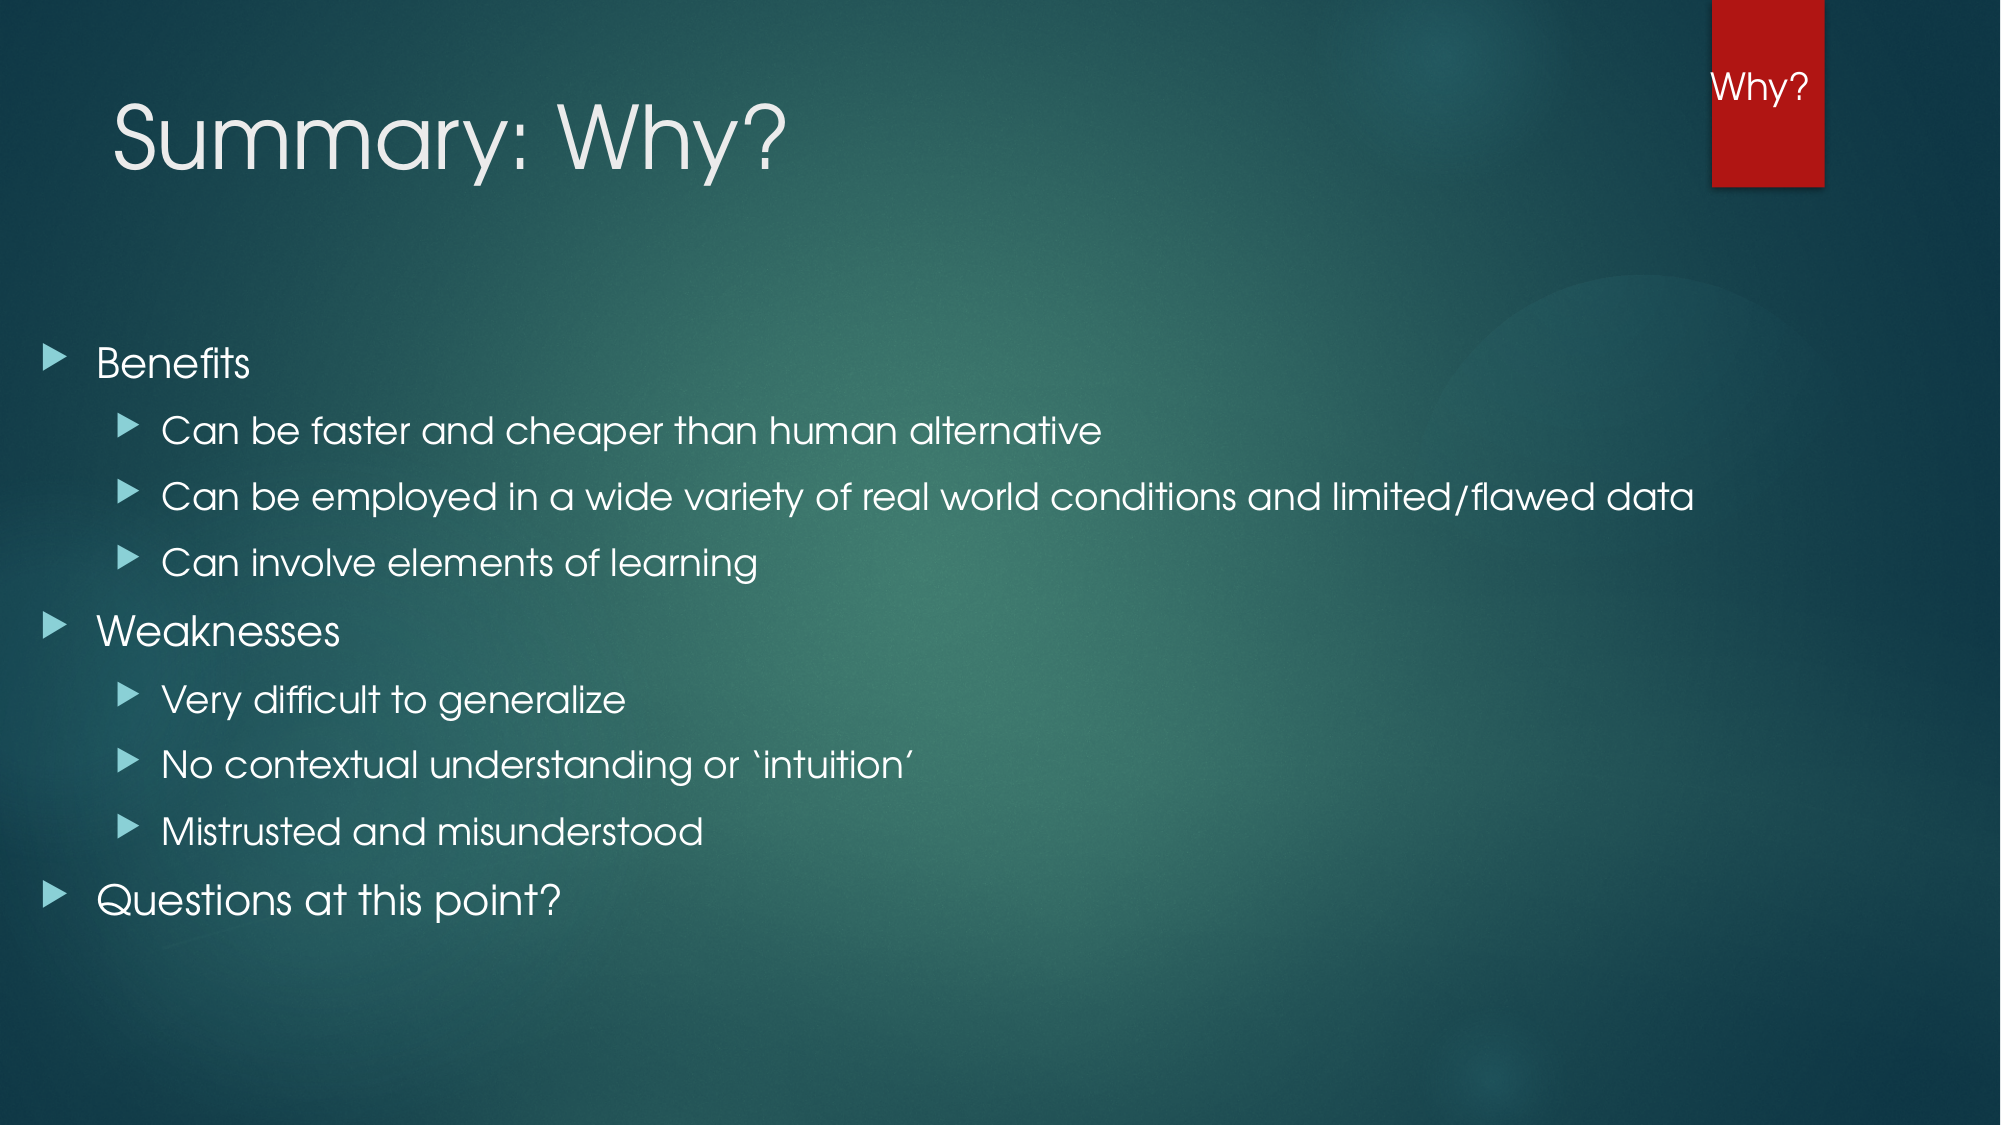

Why?
# Summary: Why?
Benefits
Can be faster and cheaper than human alternative
Can be employed in a wide variety of real world conditions and limited/flawed data
Can involve elements of learning
Weaknesses
Very difficult to generalize
No contextual understanding or ‘intuition’
Mistrusted and misunderstood
Questions at this point?